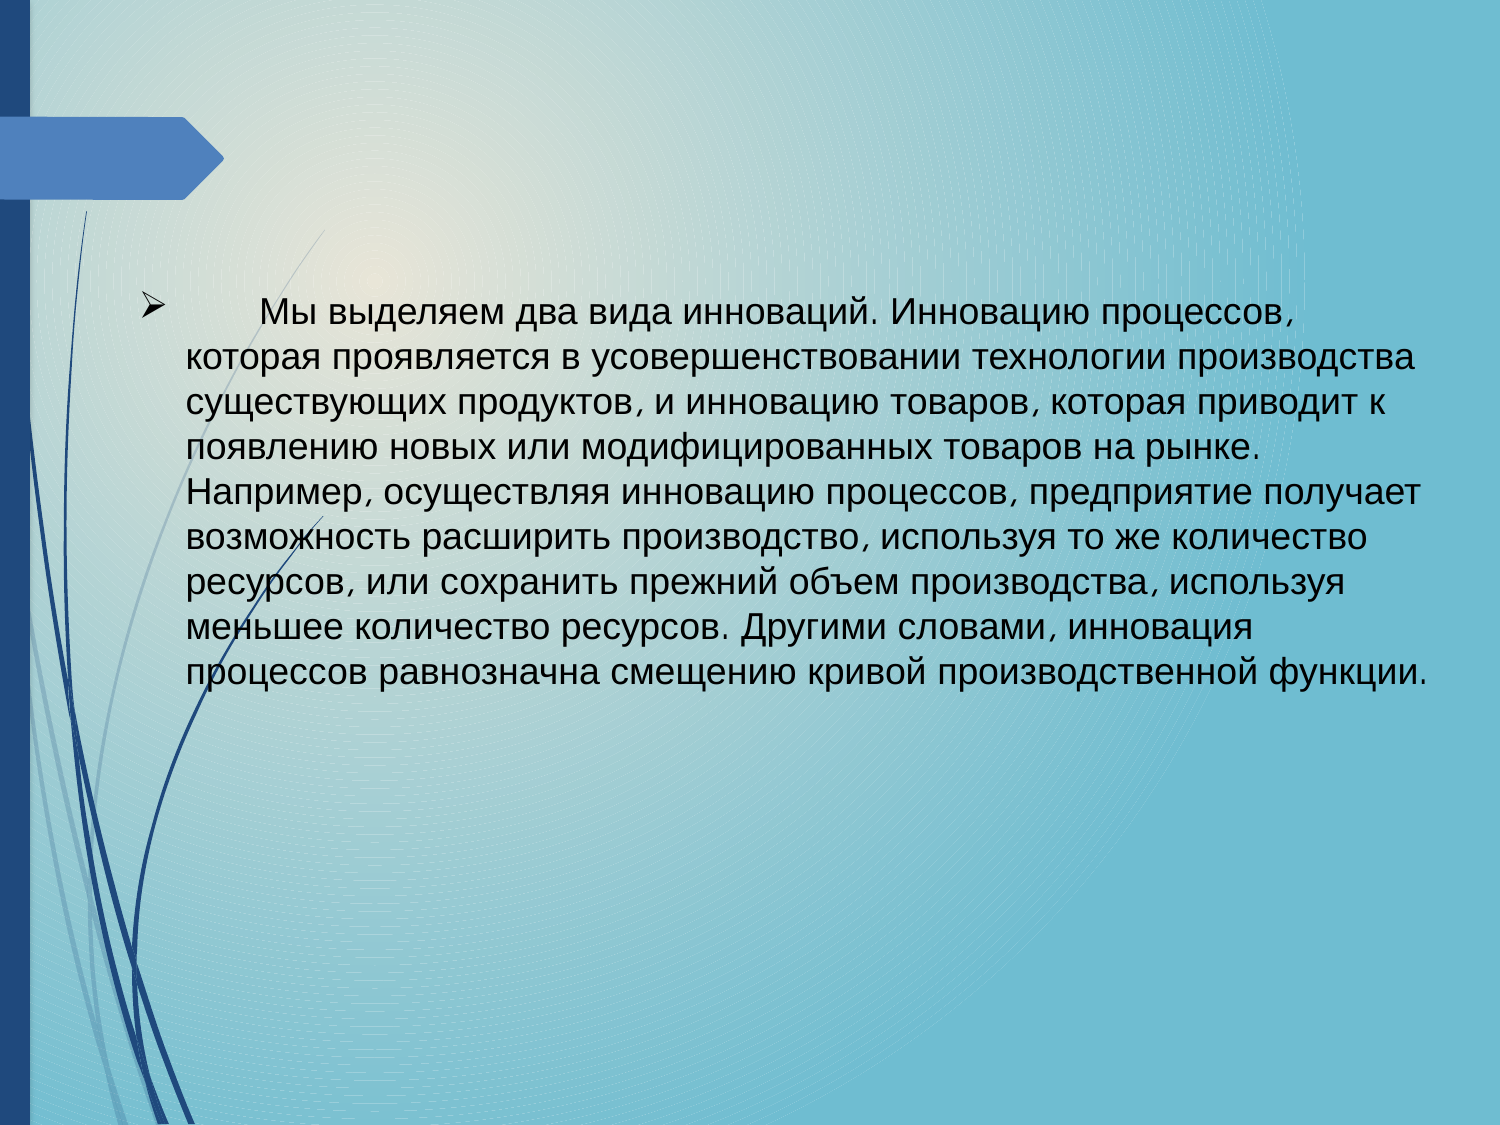

Мы выделяем два вида инноваций. Инновацию процессов, которая проявляется в усовершенствовании технологии производства существующих продуктов, и инновацию товаров, которая приводит к появлению новых или модифицированных товаров на рынке. Например, осуществляя инновацию процессов, предприятие получает возможность расширить производство, используя то же количество ресурсов, или сохранить прежний объем производства, используя меньшее количество ресурсов. Другими словами, инновация процессов равнозначна смещению кривой производственной функции.